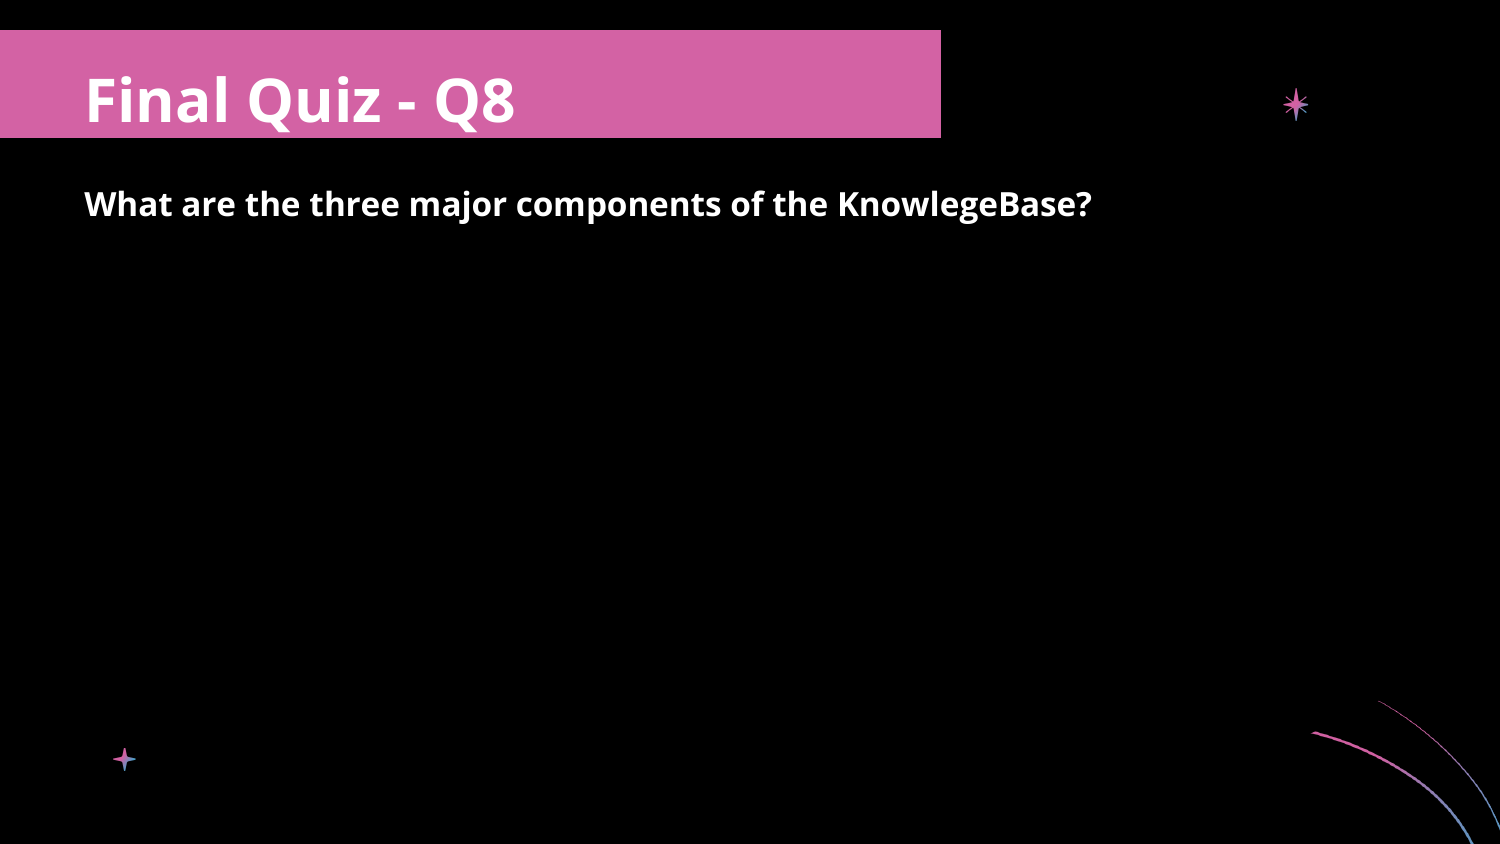

Final Quiz - Q8

What are the three major components of the KnowlegeBase?